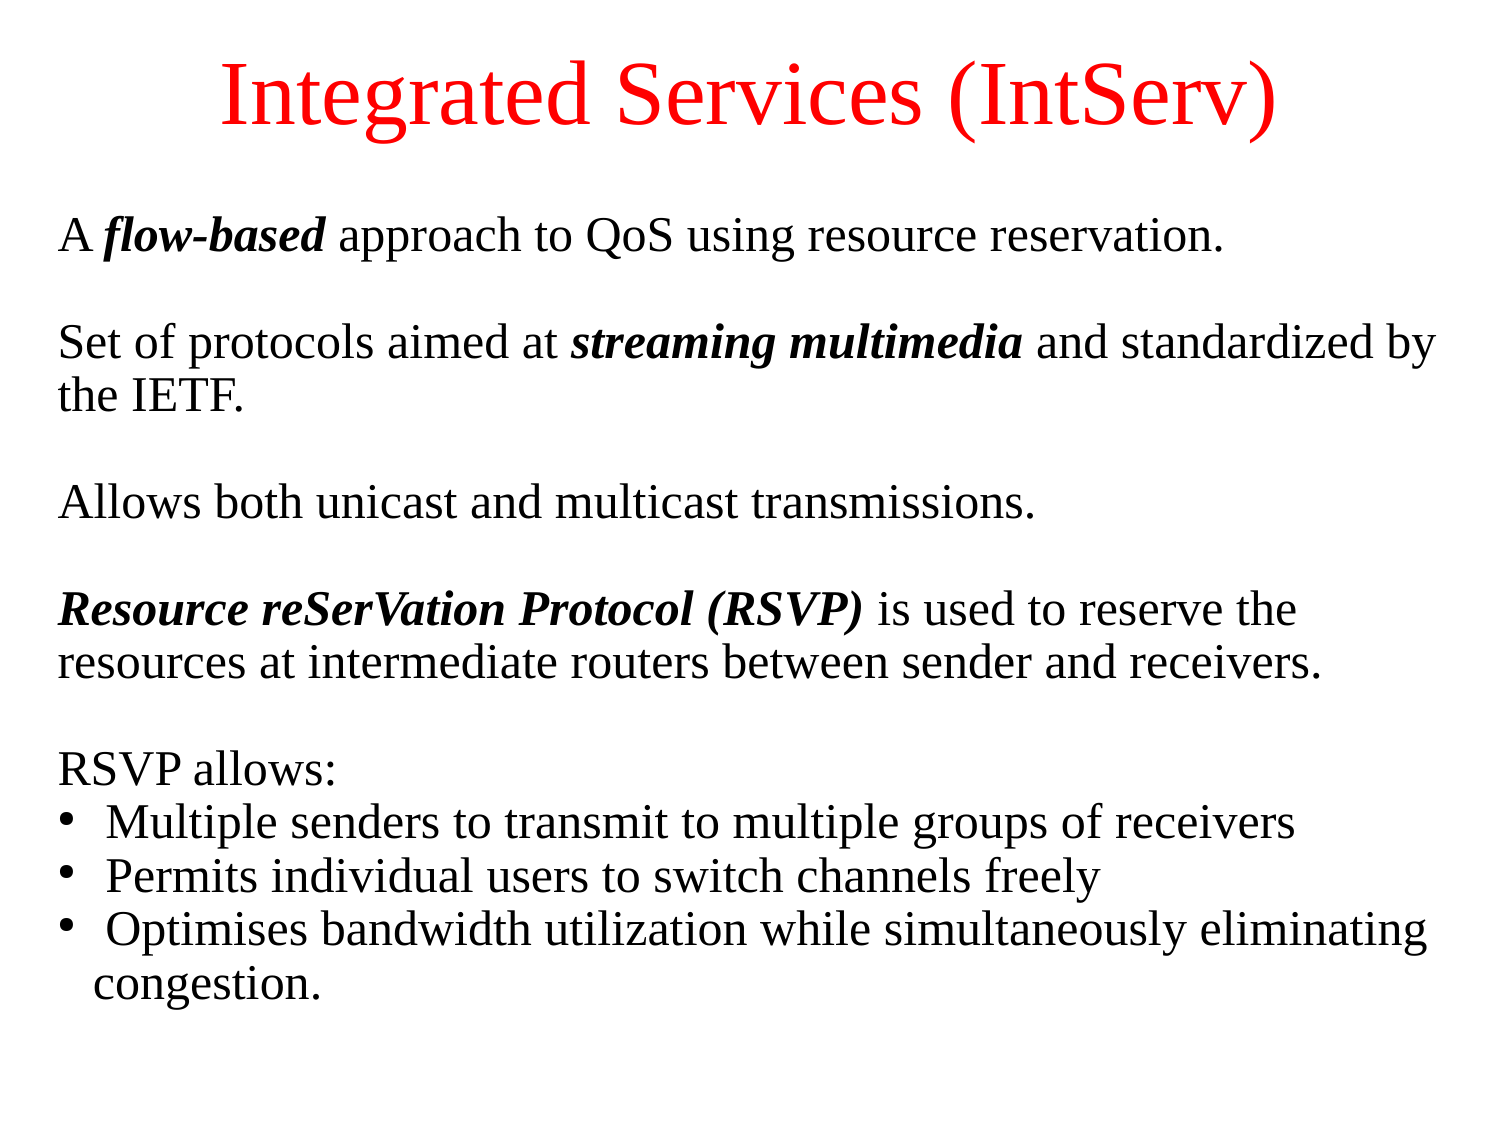

# Integrated Services (IntServ)
A flow-based approach to QoS using resource reservation.

Set of protocols aimed at streaming multimedia and standardized by the IETF.

Allows both unicast and multicast transmissions.

Resource reSerVation Protocol (RSVP) is used to reserve the resources at intermediate routers between sender and receivers.

RSVP allows:
 Multiple senders to transmit to multiple groups of receivers
 Permits individual users to switch channels freely
 Optimises bandwidth utilization while simultaneously eliminating congestion.